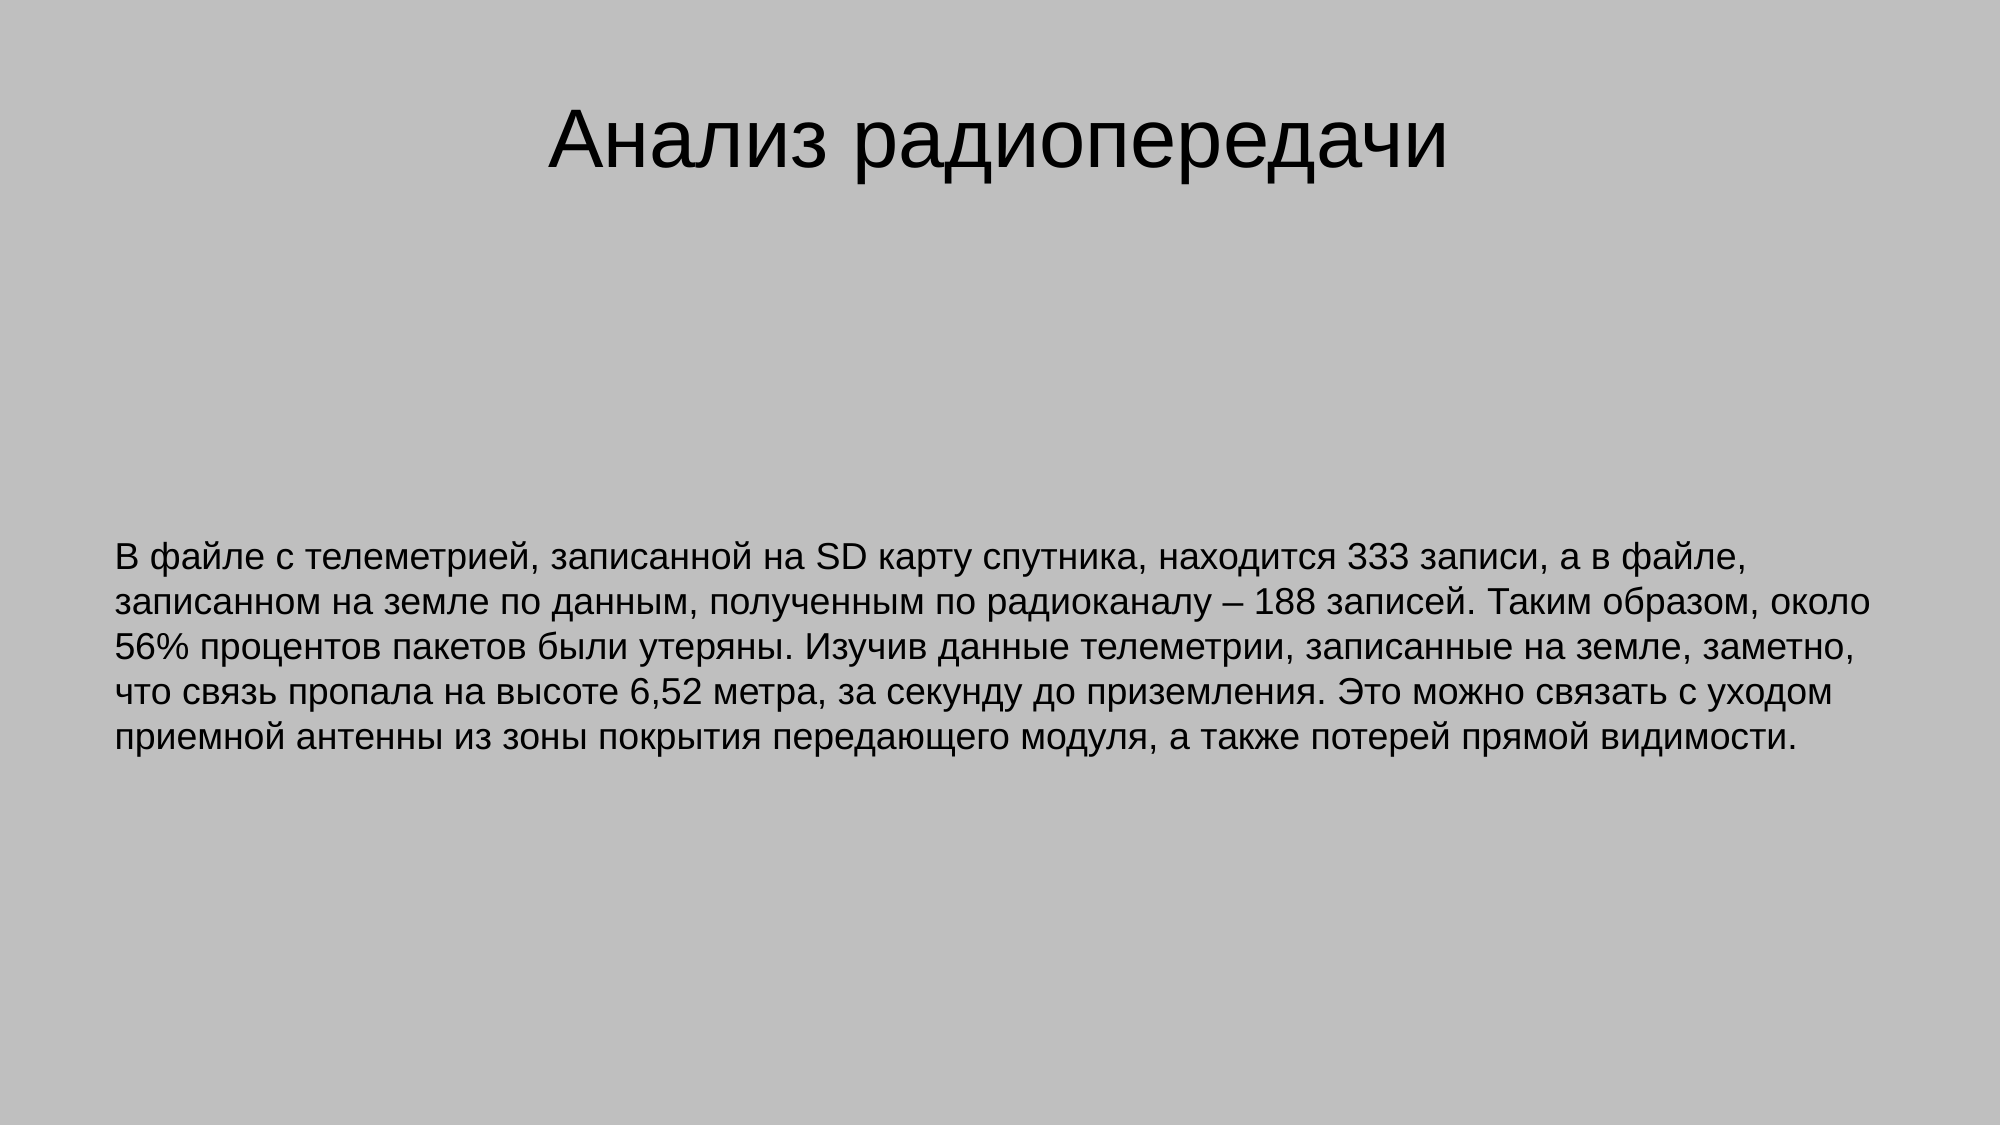

# Анализ радиопередачи
В файле с телеметрией, записанной на SD карту спутника, находится 333 записи, а в файле, записанном на земле по данным, полученным по радиоканалу – 188 записей. Таким образом, около 56% процентов пакетов были утеряны. Изучив данные телеметрии, записанные на земле, заметно, что связь пропала на высоте 6,52 метра, за секунду до приземления. Это можно связать с уходом приемной антенны из зоны покрытия передающего модуля, а также потерей прямой видимости.